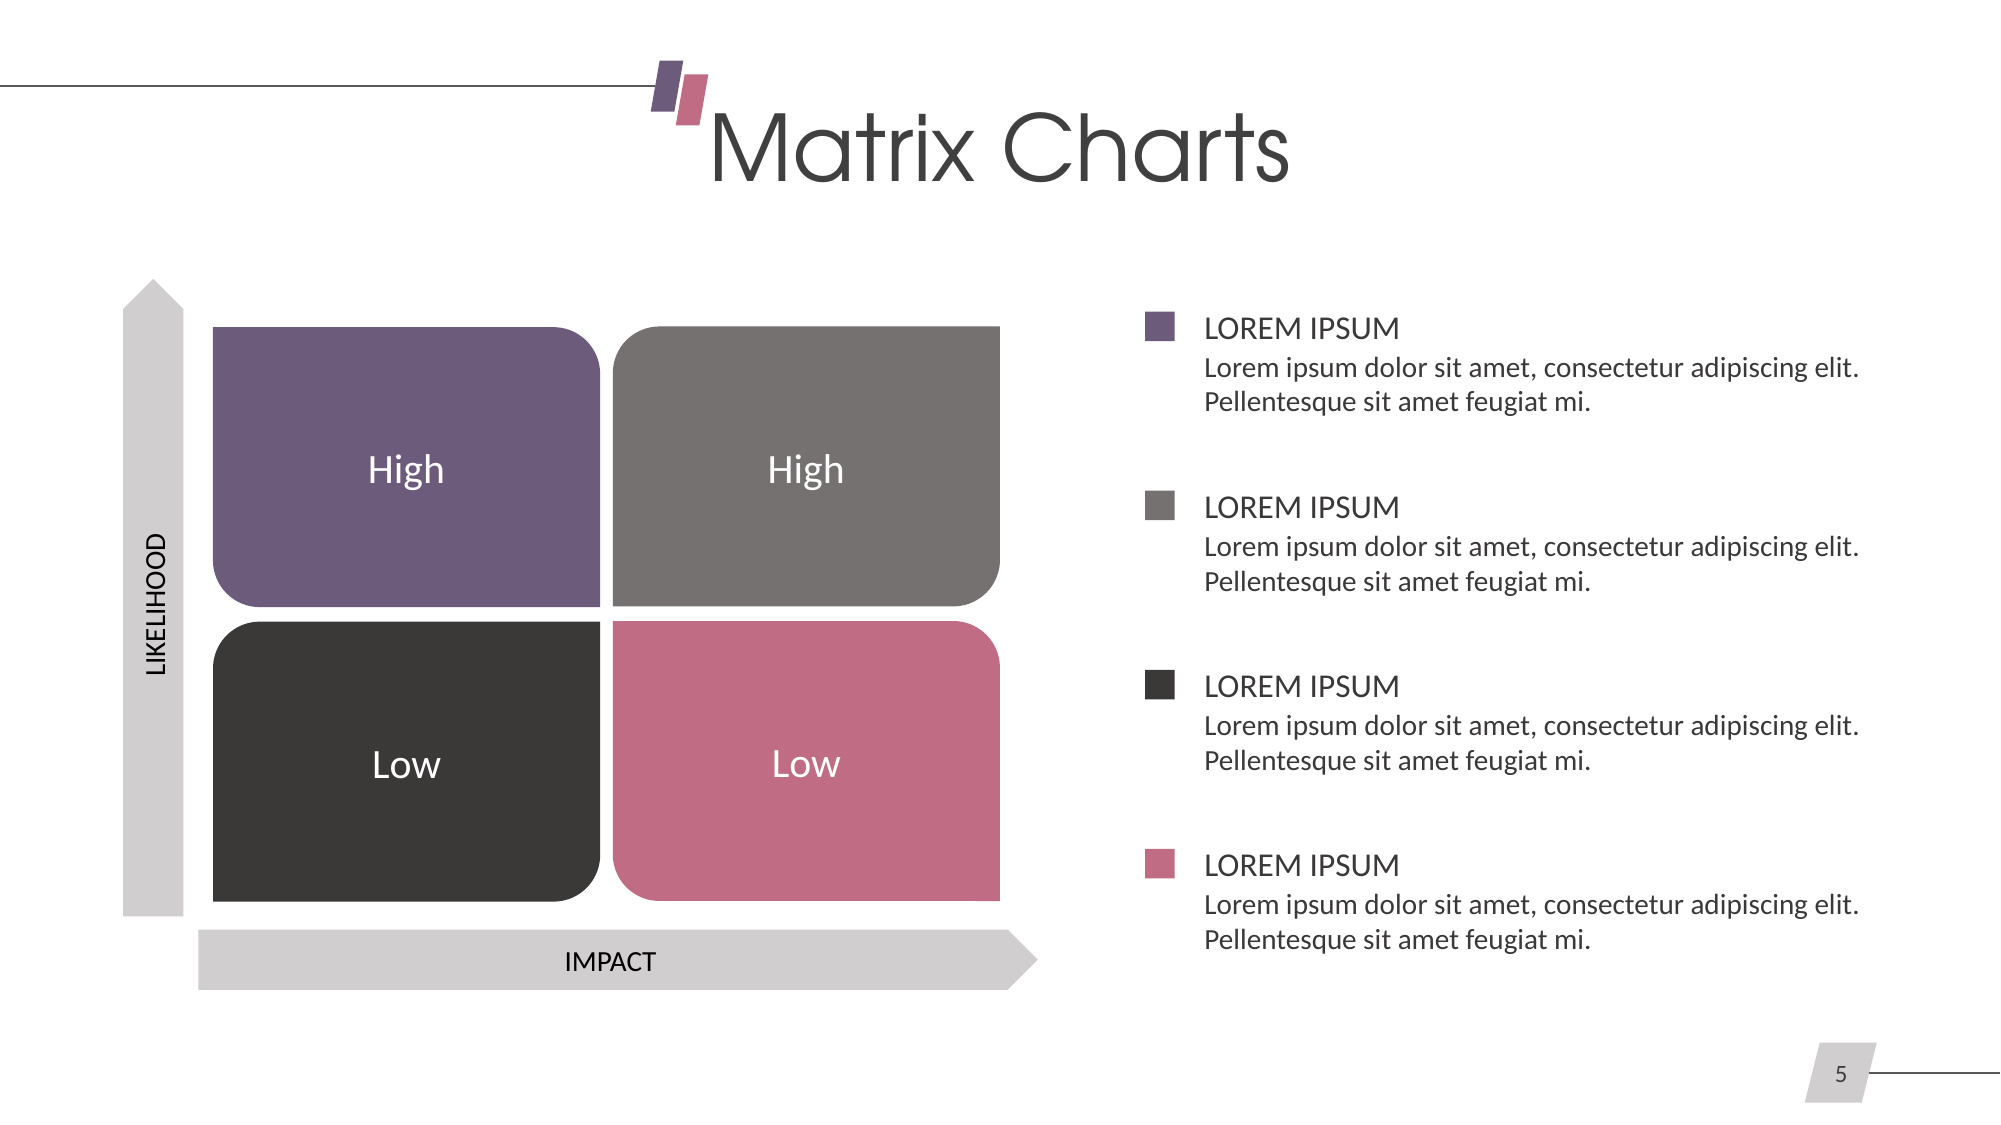

# Matrix Charts
LOREM IPSUM

Lorem ipsum dolor sit amet, consectetur adipiscing elit. Pellentesque sit amet feugiat mi.
High
High
Low
Low
LOREM IPSUM

Lorem ipsum dolor sit amet, consectetur adipiscing elit. Pellentesque sit amet feugiat mi.
LIKELIHOOD
LOREM IPSUM

Lorem ipsum dolor sit amet, consectetur adipiscing elit. Pellentesque sit amet feugiat mi.
LOREM IPSUM

Lorem ipsum dolor sit amet, consectetur adipiscing elit. Pellentesque sit amet feugiat mi.
IMPACT
5